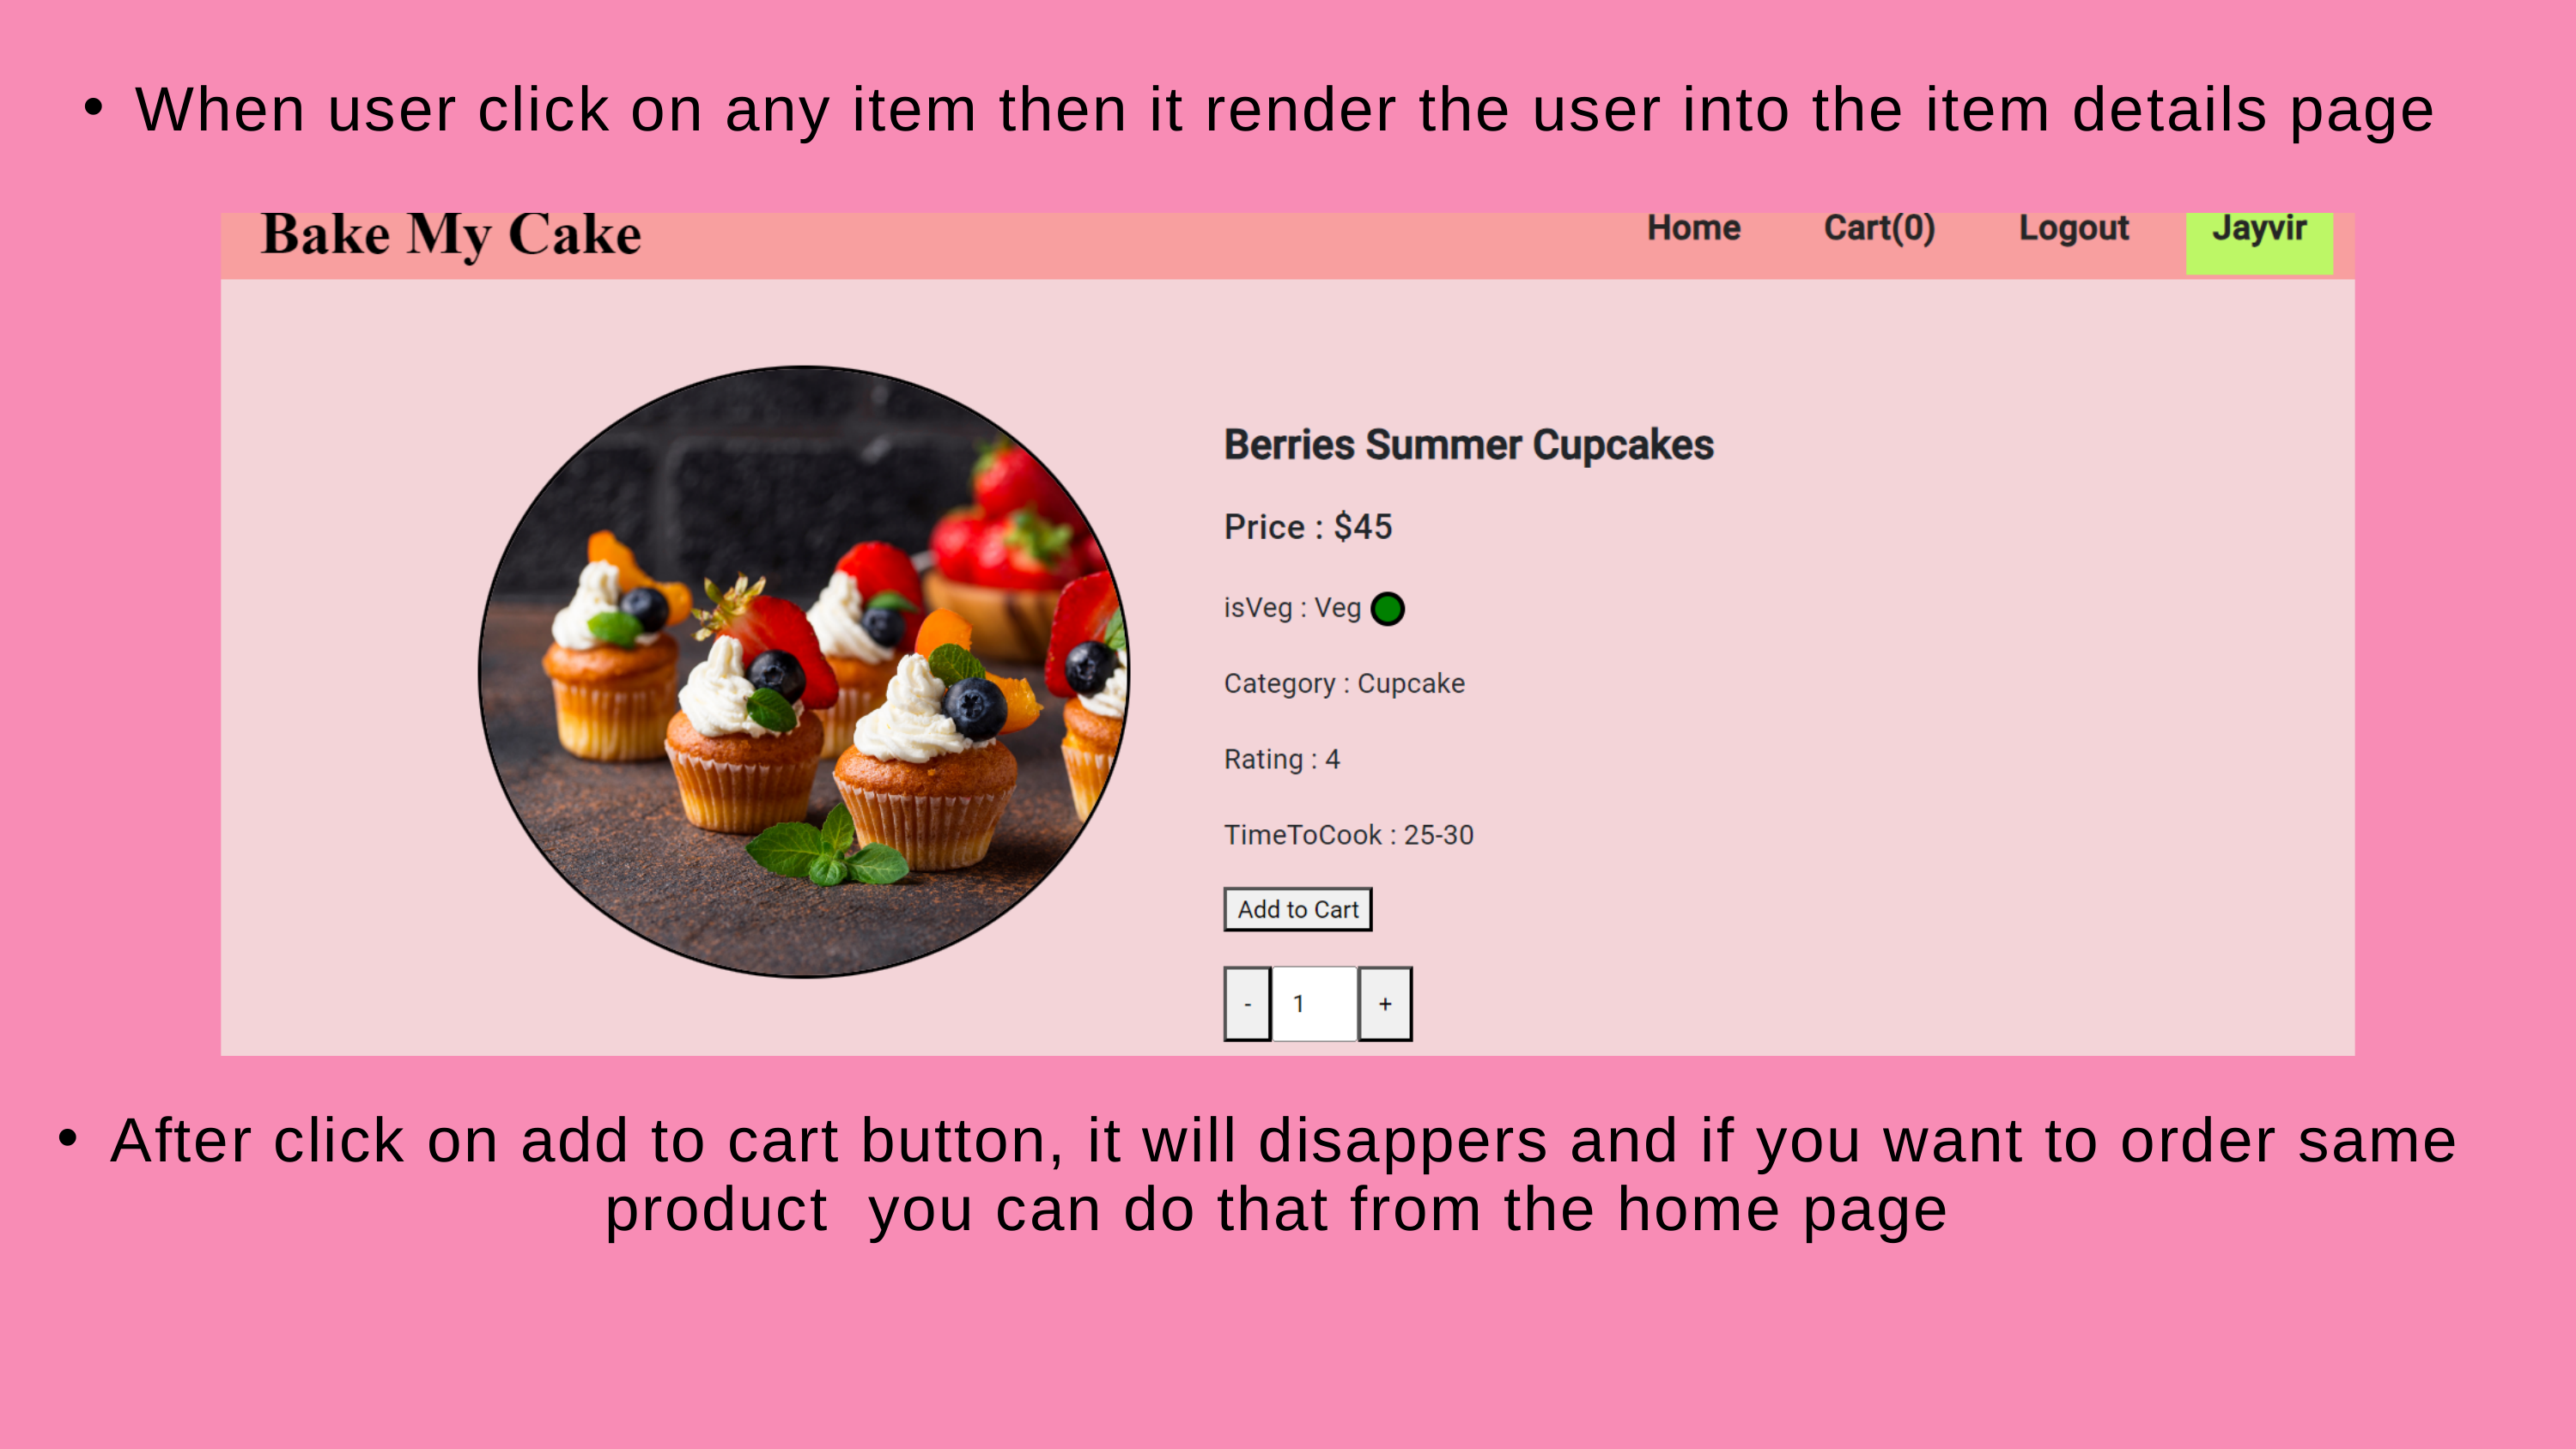

When user click on any item then it render the user into the item details page

After click on add to cart button, it will disappers and if you want to order same product  you can do that from the home page